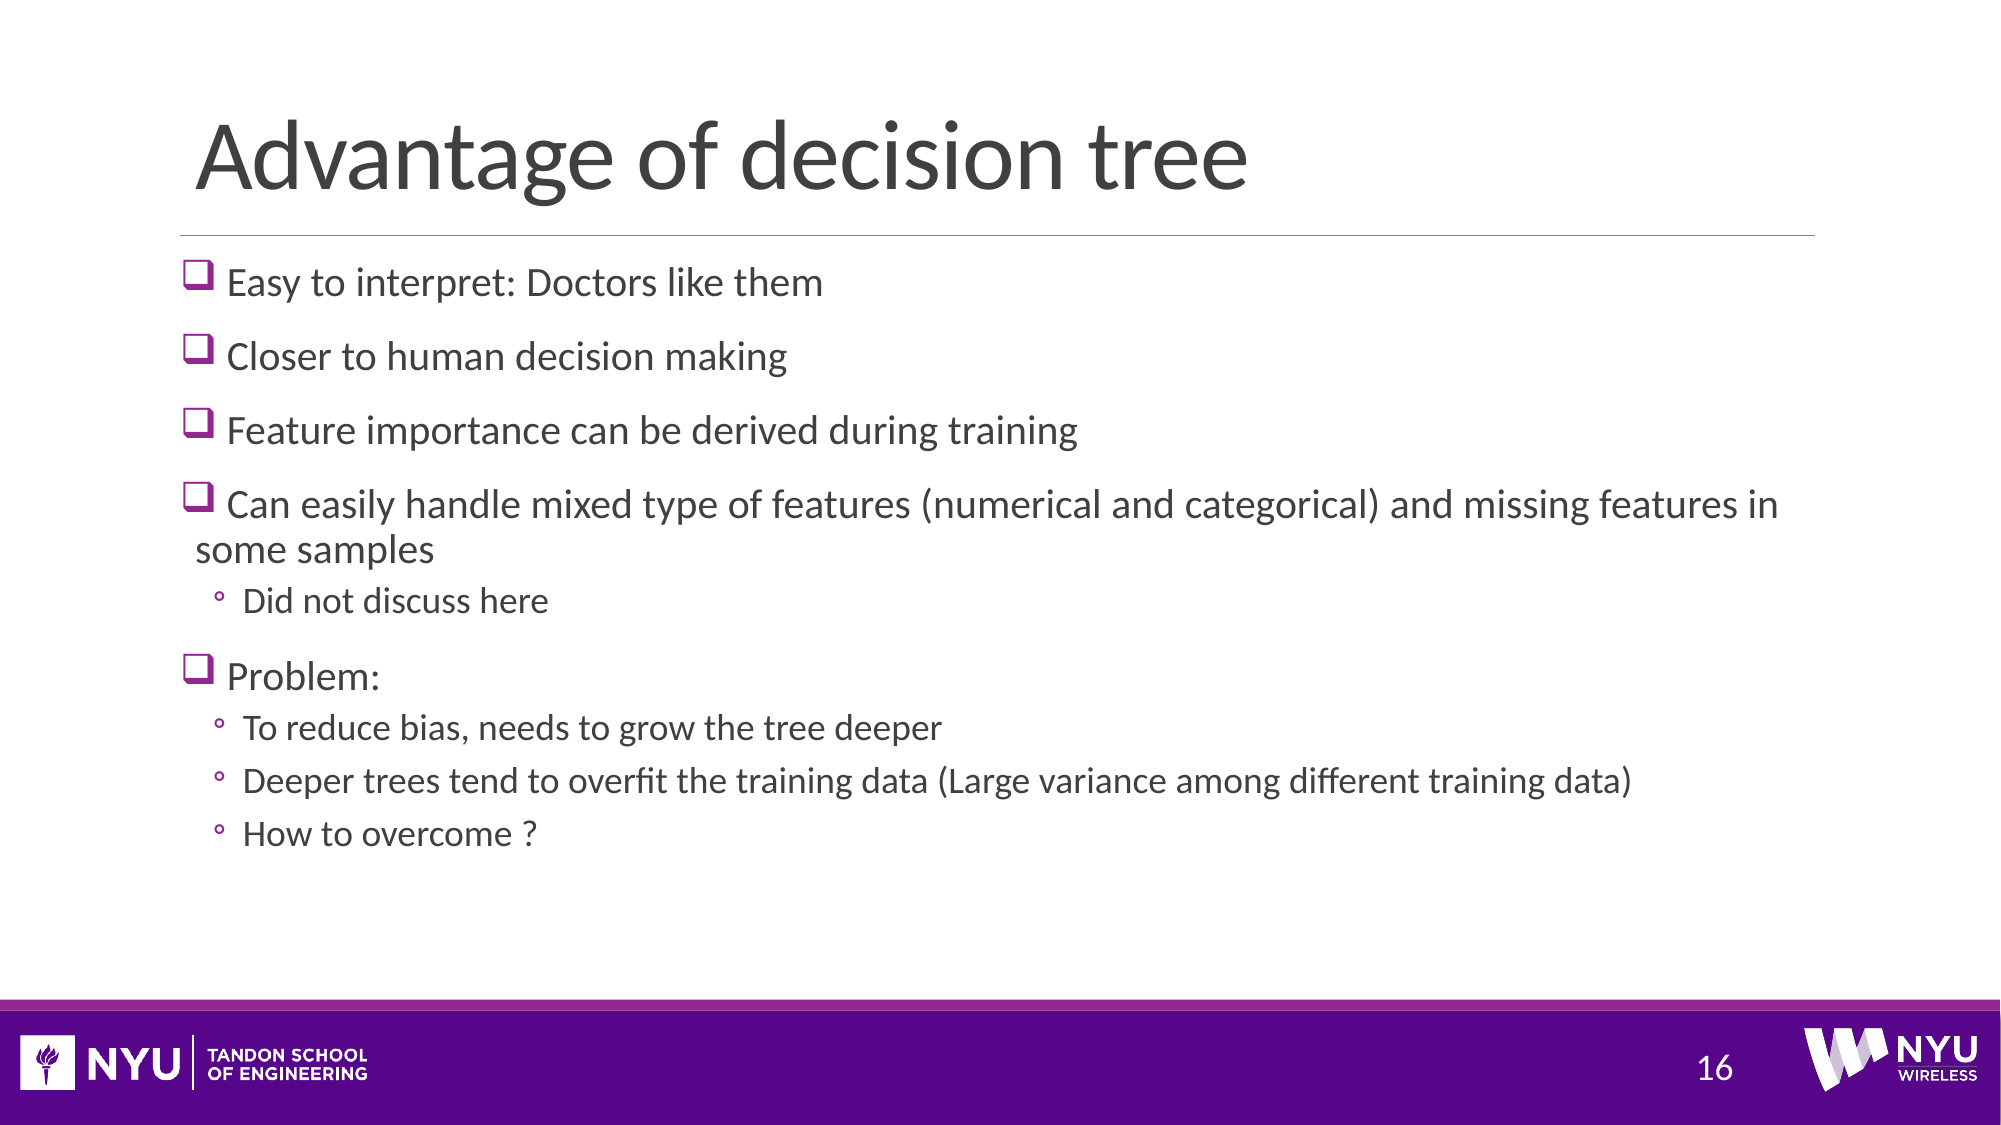

# Advantage of decision tree
 Easy to interpret: Doctors like them
 Closer to human decision making
 Feature importance can be derived during training
 Can easily handle mixed type of features (numerical and categorical) and missing features in some samples
Did not discuss here
 Problem:
To reduce bias, needs to grow the tree deeper
Deeper trees tend to overfit the training data (Large variance among different training data)
How to overcome ?
16